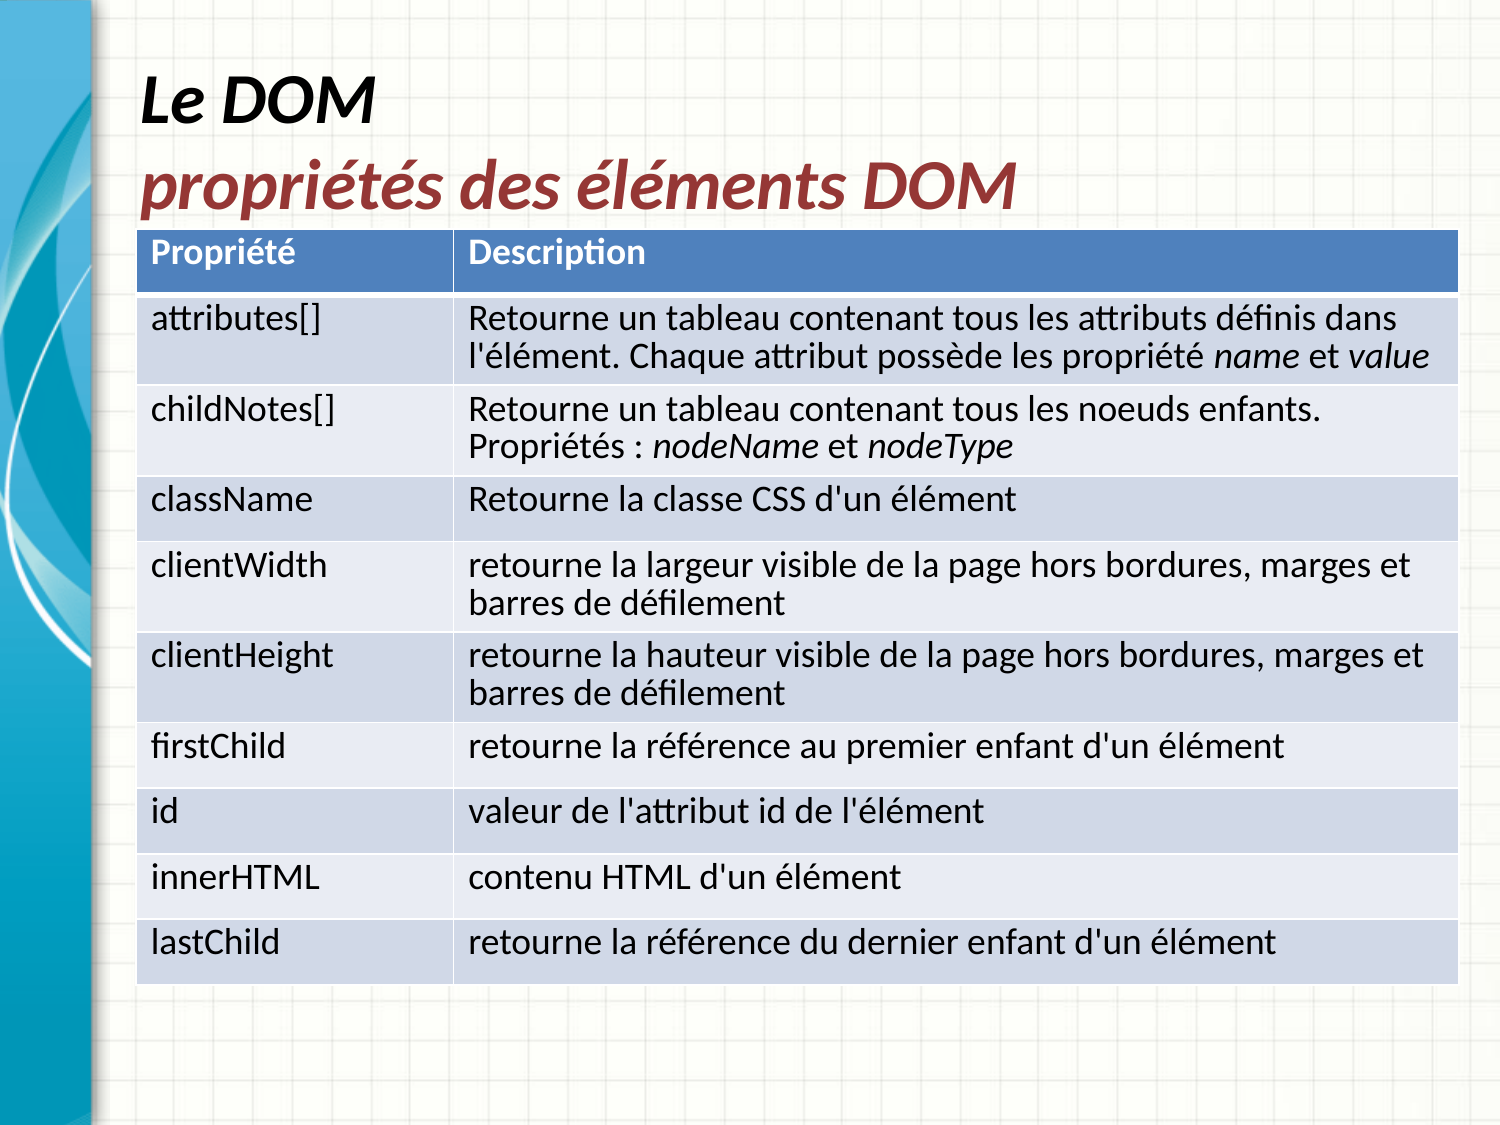

# Le DOM propriétés des éléments DOM
| Propriété | Description |
| --- | --- |
| attributes[] | Retourne un tableau contenant tous les attributs définis dans l'élément. Chaque attribut possède les propriété name et value |
| childNotes[] | Retourne un tableau contenant tous les noeuds enfants. Propriétés : nodeName et nodeType |
| className | Retourne la classe CSS d'un élément |
| clientWidth | retourne la largeur visible de la page hors bordures, marges et barres de défilement |
| clientHeight | retourne la hauteur visible de la page hors bordures, marges et barres de défilement |
| firstChild | retourne la référence au premier enfant d'un élément |
| id | valeur de l'attribut id de l'élément |
| innerHTML | contenu HTML d'un élément |
| lastChild | retourne la référence du dernier enfant d'un élément |